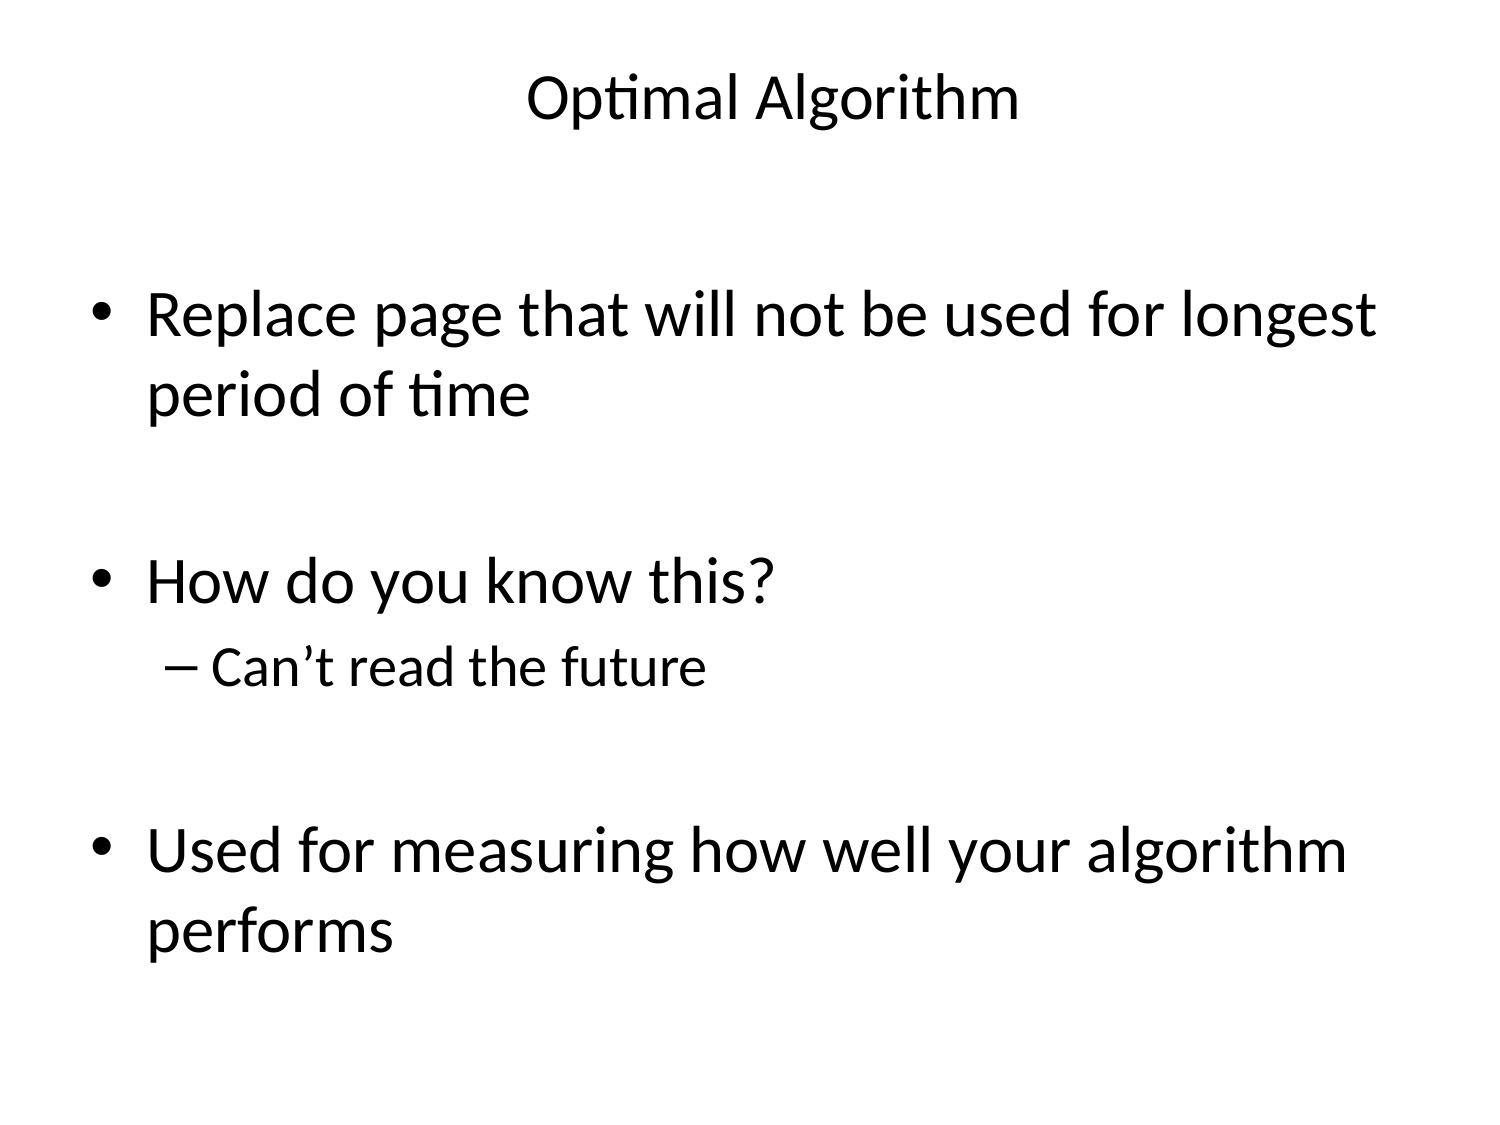

# Optimal Algorithm
Replace page that will not be used for longest period of time

How do you know this?
Can’t read the future

Used for measuring how well your algorithm performs